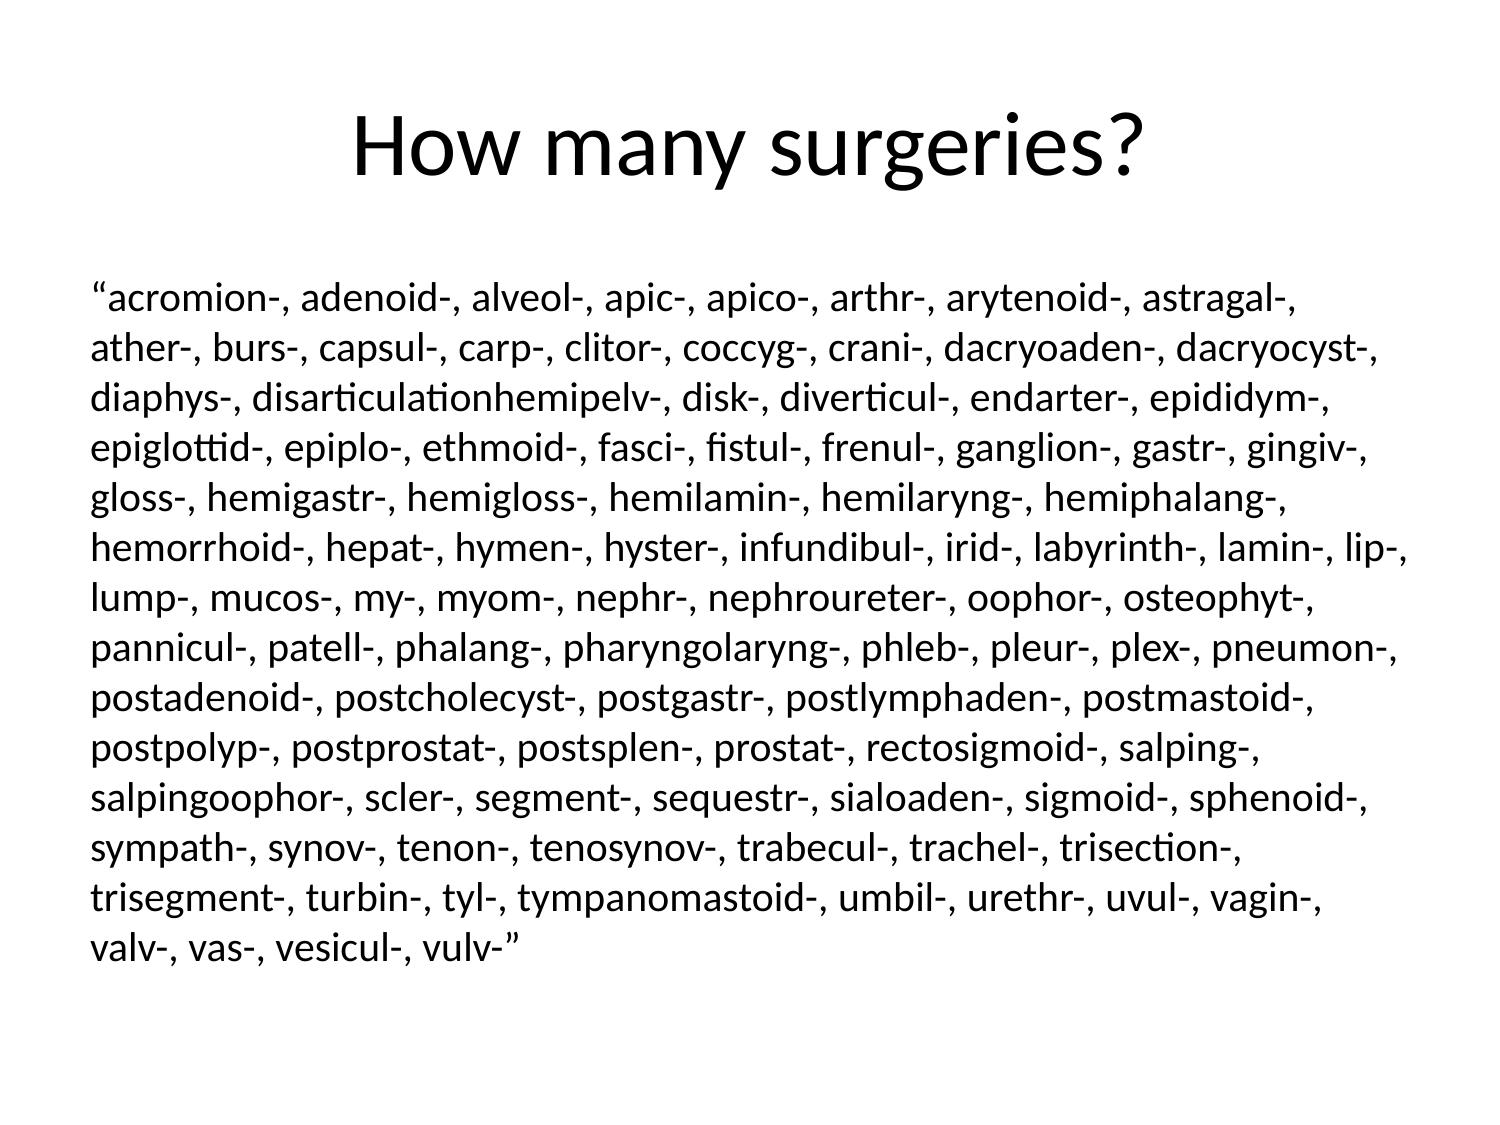

# How many surgeries?
“acromion-, adenoid-, alveol-, apic-, apico-, arthr-, arytenoid-, astragal-, ather-, burs-, capsul-, carp-, clitor-, coccyg-, crani-, dacryoaden-, dacryocyst-, diaphys-, disarticulationhemipelv-, disk-, diverticul-, endarter-, epididym-, epiglottid-, epiplo-, ethmoid-, fasci-, fistul-, frenul-, ganglion-, gastr-, gingiv-, gloss-, hemigastr-, hemigloss-, hemilamin-, hemilaryng-, hemiphalang-, hemorrhoid-, hepat-, hymen-, hyster-, infundibul-, irid-, labyrinth-, lamin-, lip-, lump-, mucos-, my-, myom-, nephr-, nephroureter-, oophor-, osteophyt-, pannicul-, patell-, phalang-, pharyngolaryng-, phleb-, pleur-, plex-, pneumon-, postadenoid-, postcholecyst-, postgastr-, postlymphaden-, postmastoid-, postpolyp-, postprostat-, postsplen-, prostat-, rectosigmoid-, salping-, salpingoophor-, scler-, segment-, sequestr-, sialoaden-, sigmoid-, sphenoid-, sympath-, synov-, tenon-, tenosynov-, trabecul-, trachel-, trisection-, trisegment-, turbin-, tyl-, tympanomastoid-, umbil-, urethr-, uvul-, vagin-, valv-, vas-, vesicul-, vulv-”